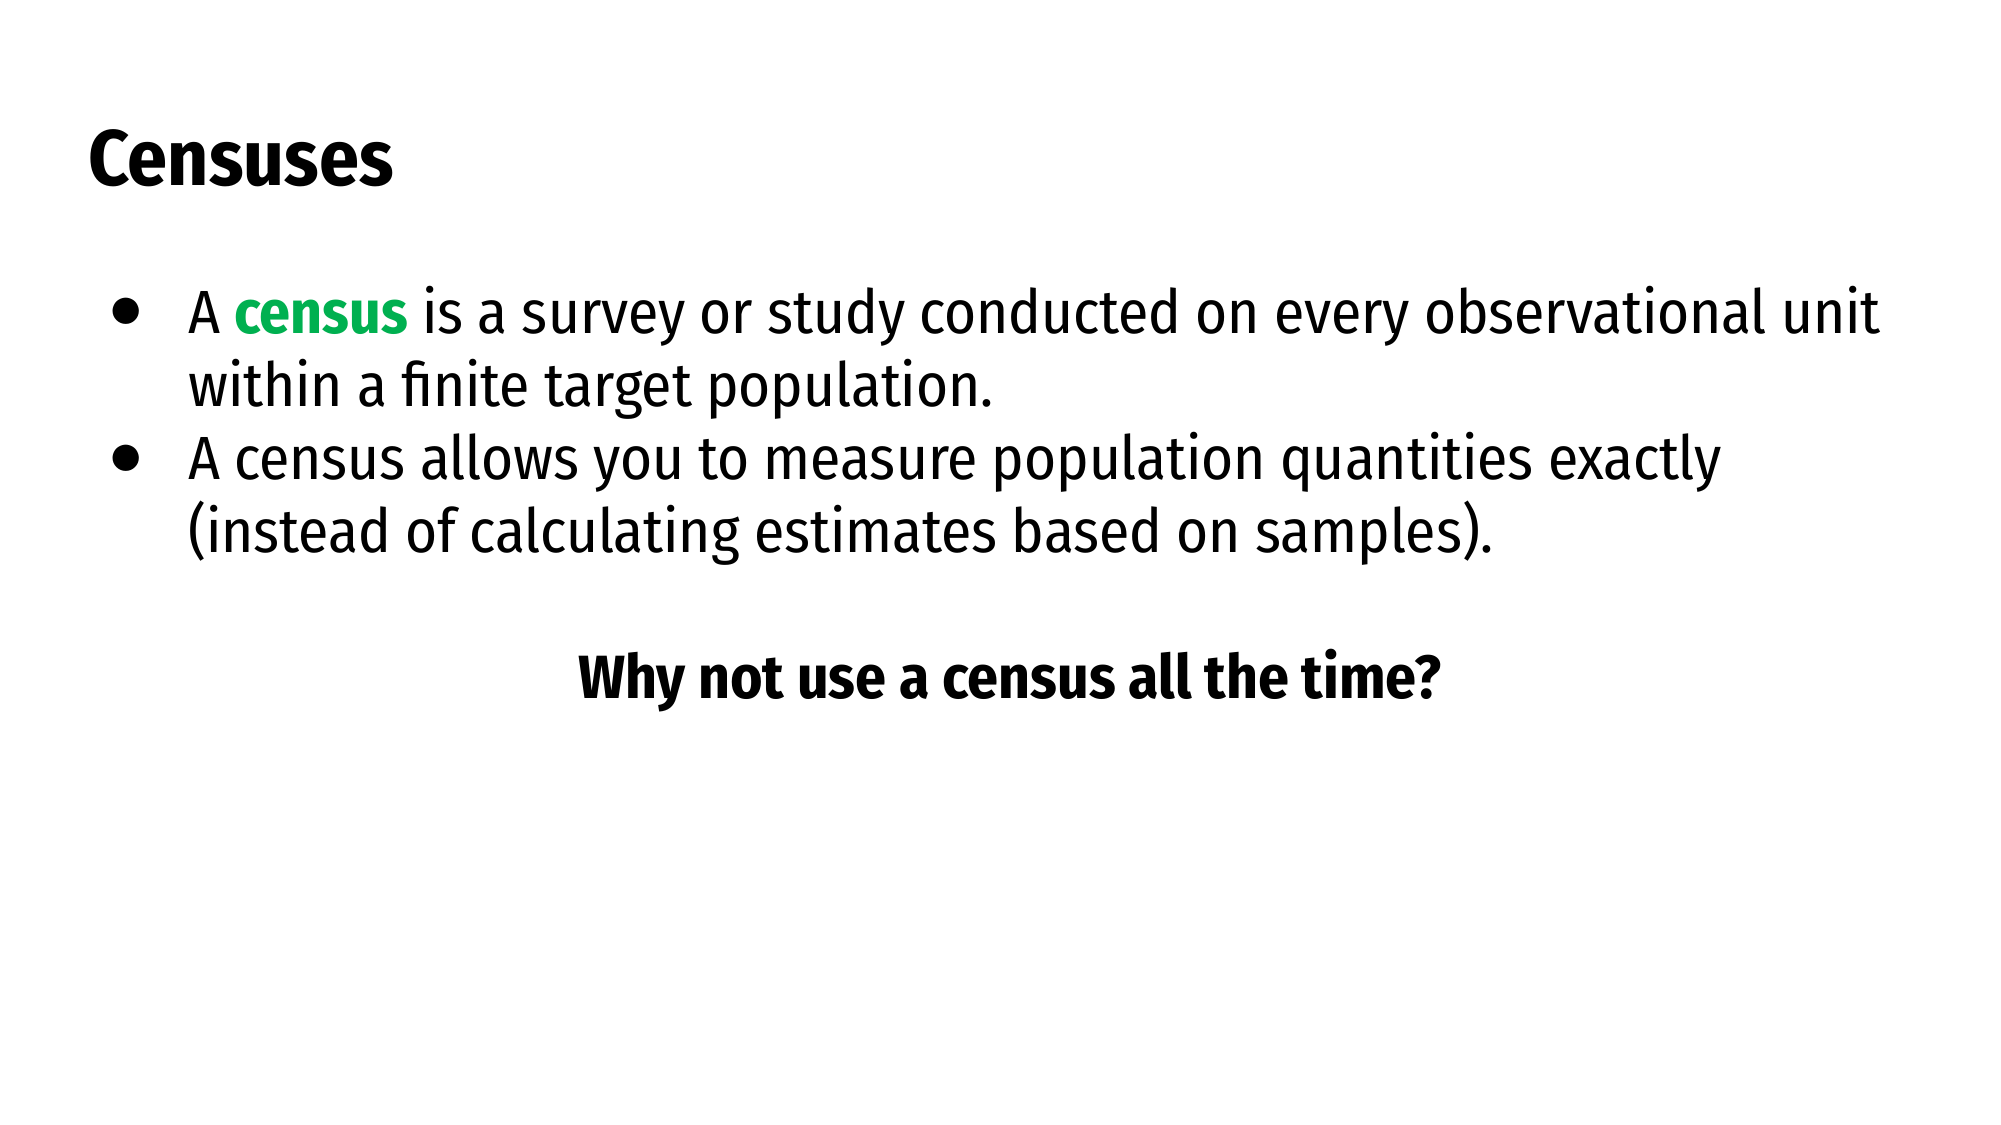

# Censuses
A census is a survey or study conducted on every observational unit within a finite target population.
A census allows you to measure population quantities exactly (instead of calculating estimates based on samples).

Why not use a census all the time?